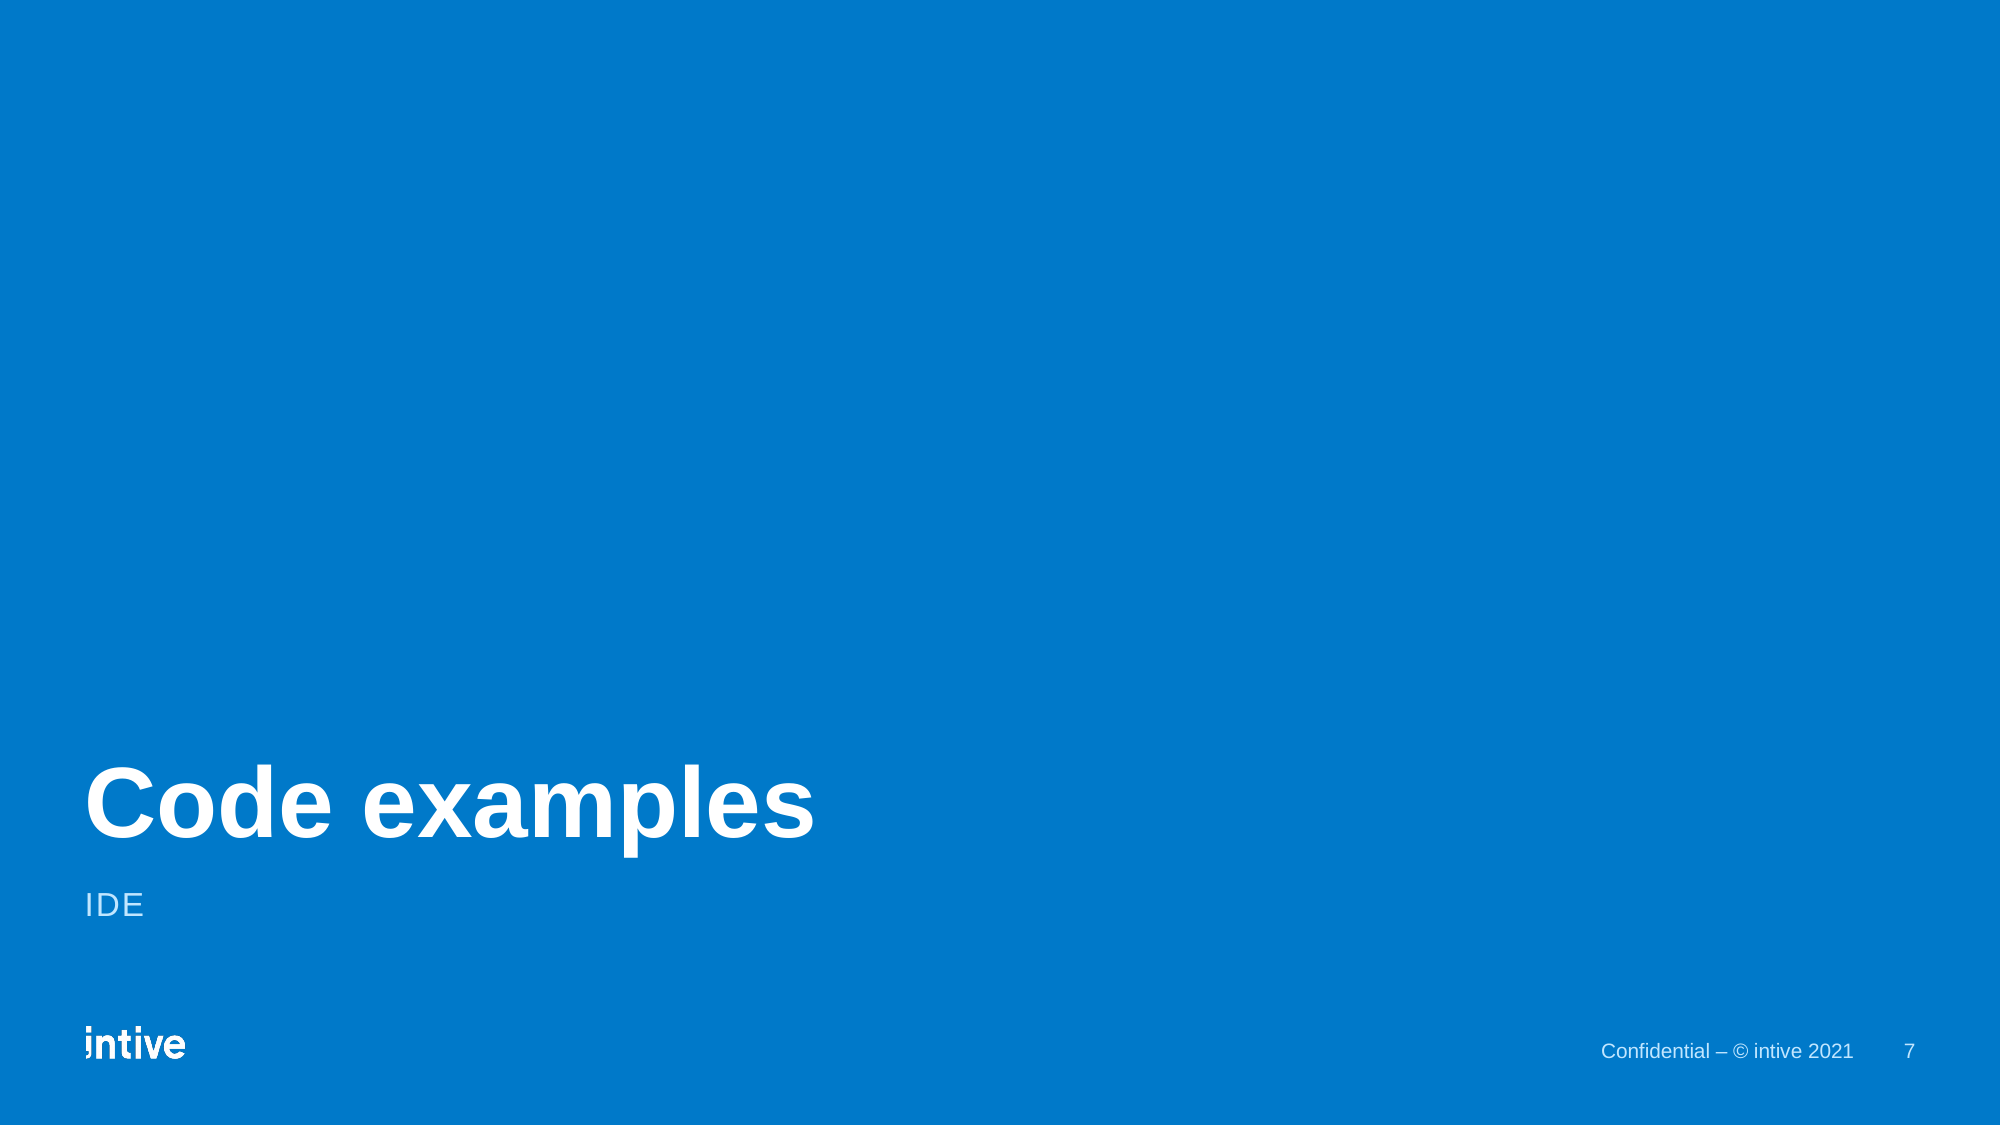

# Code examples
IDE
Confidential – © intive 2021
7